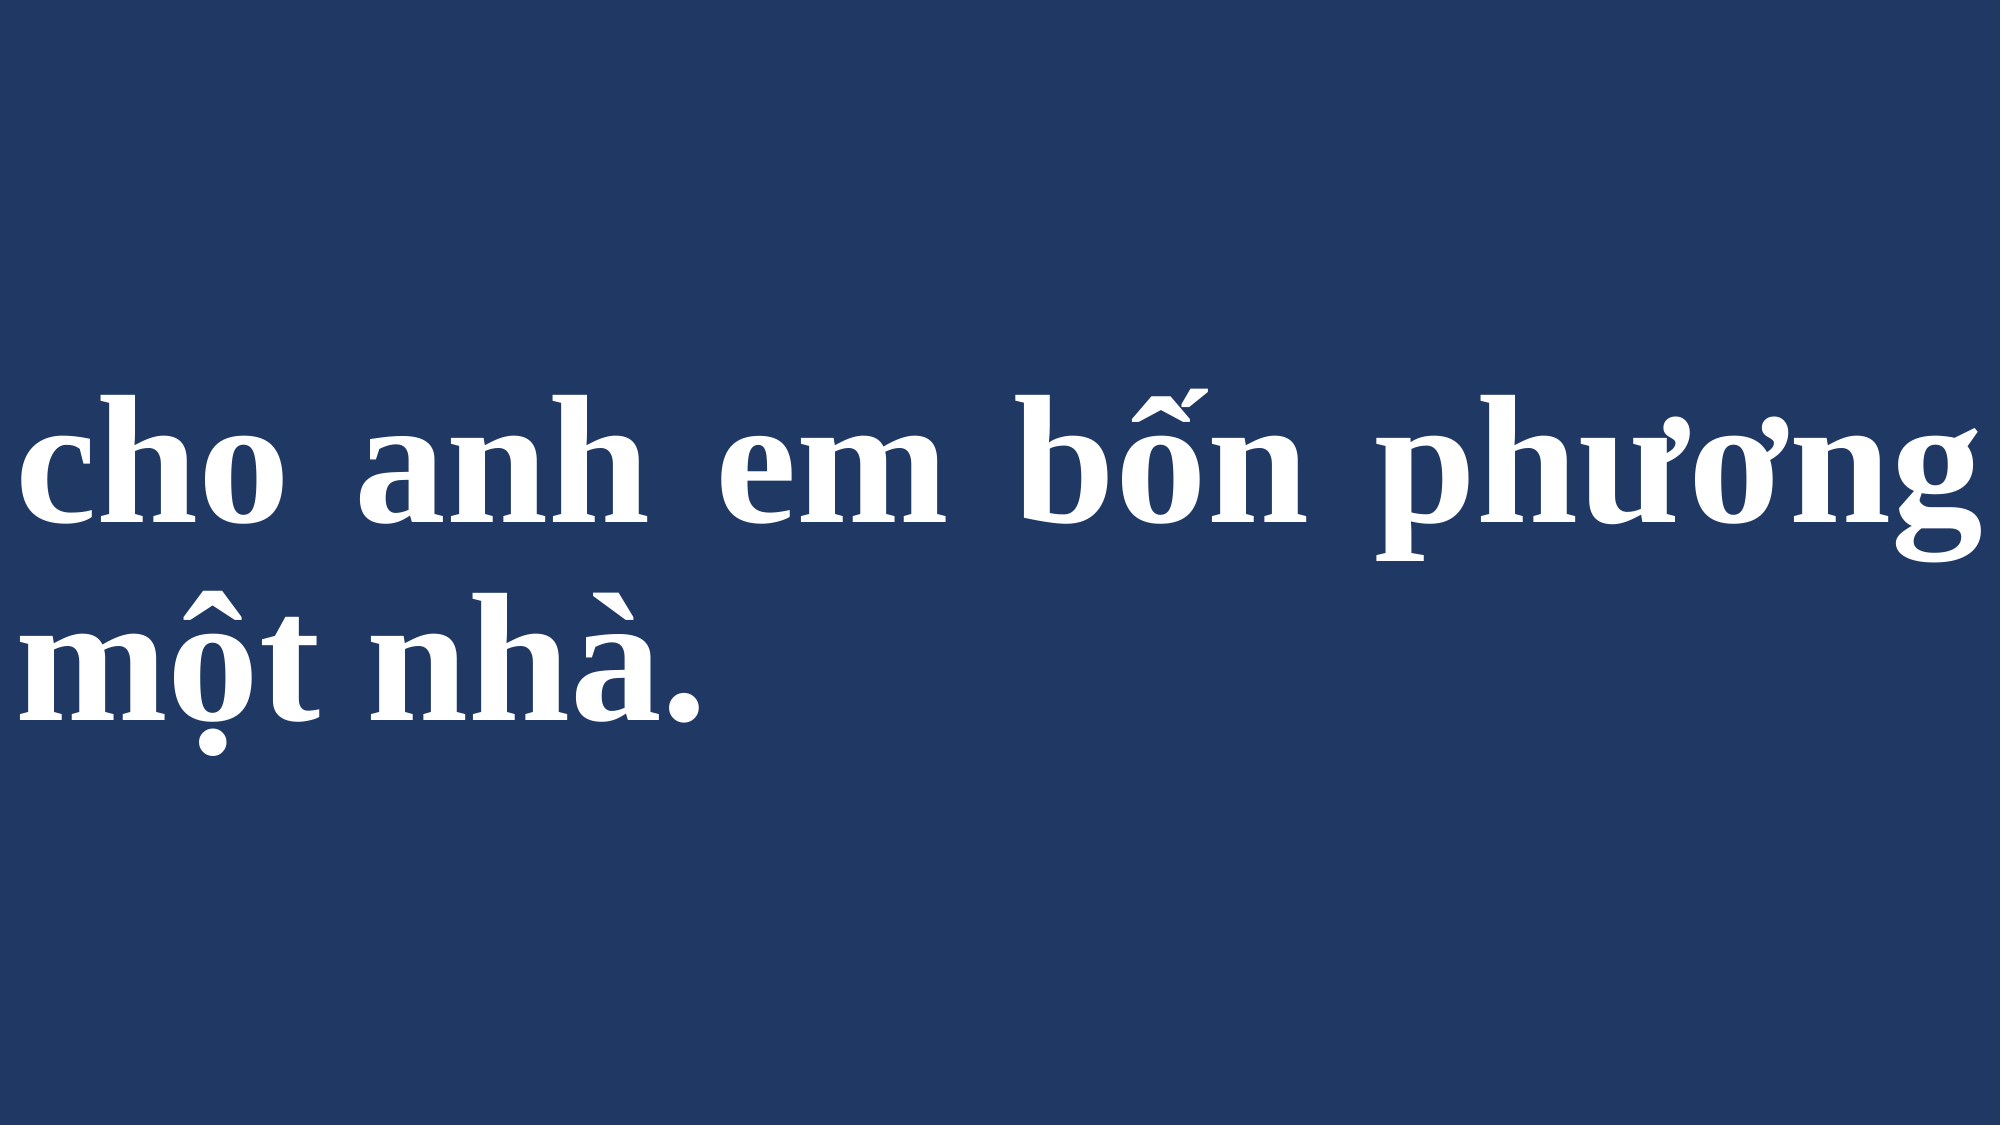

# cho anh em bốn phương một nhà.